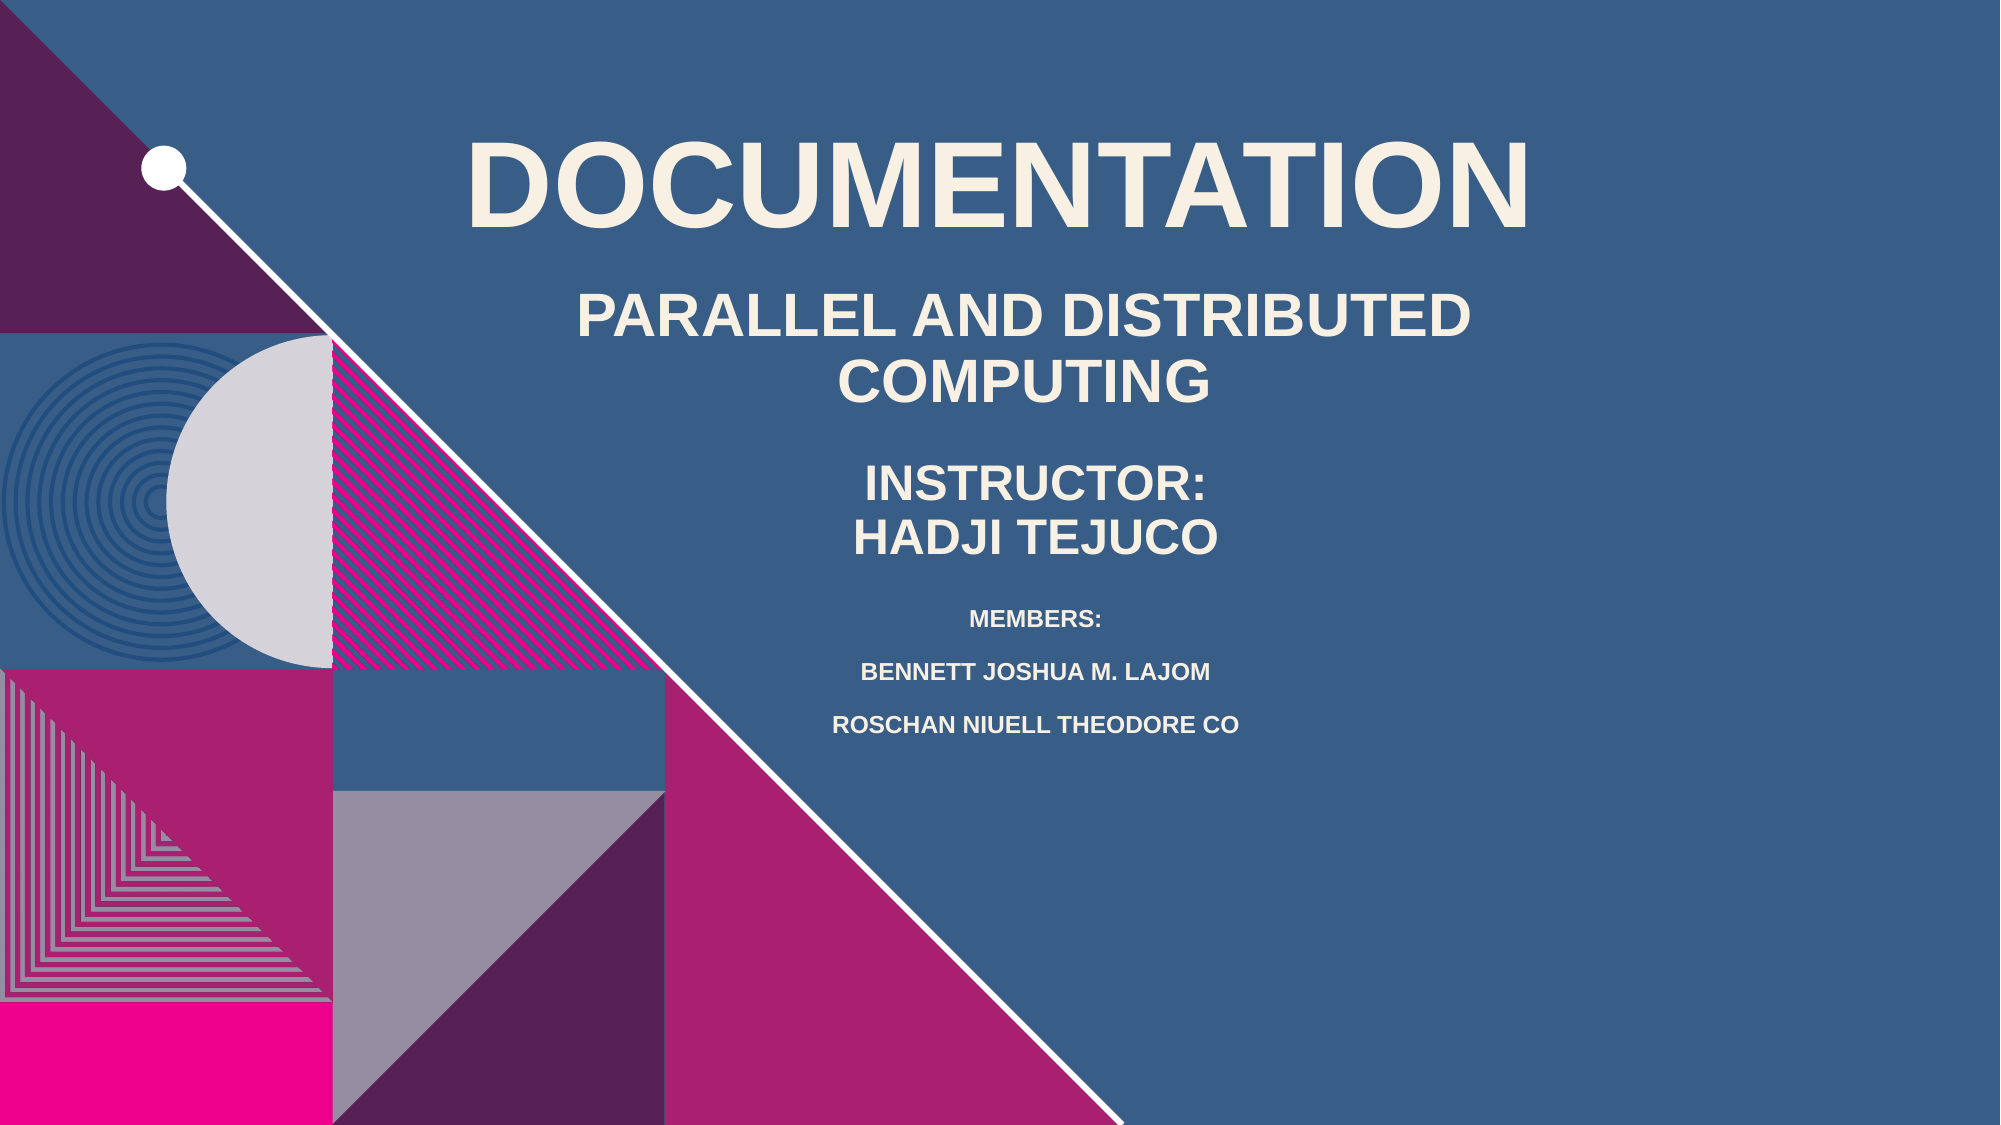

Documentation
# Parallel and distributed computing
Instructor:
Hadji Tejuco
Members:
Bennett Joshua m. Lajom

Roschan niuell theodore co